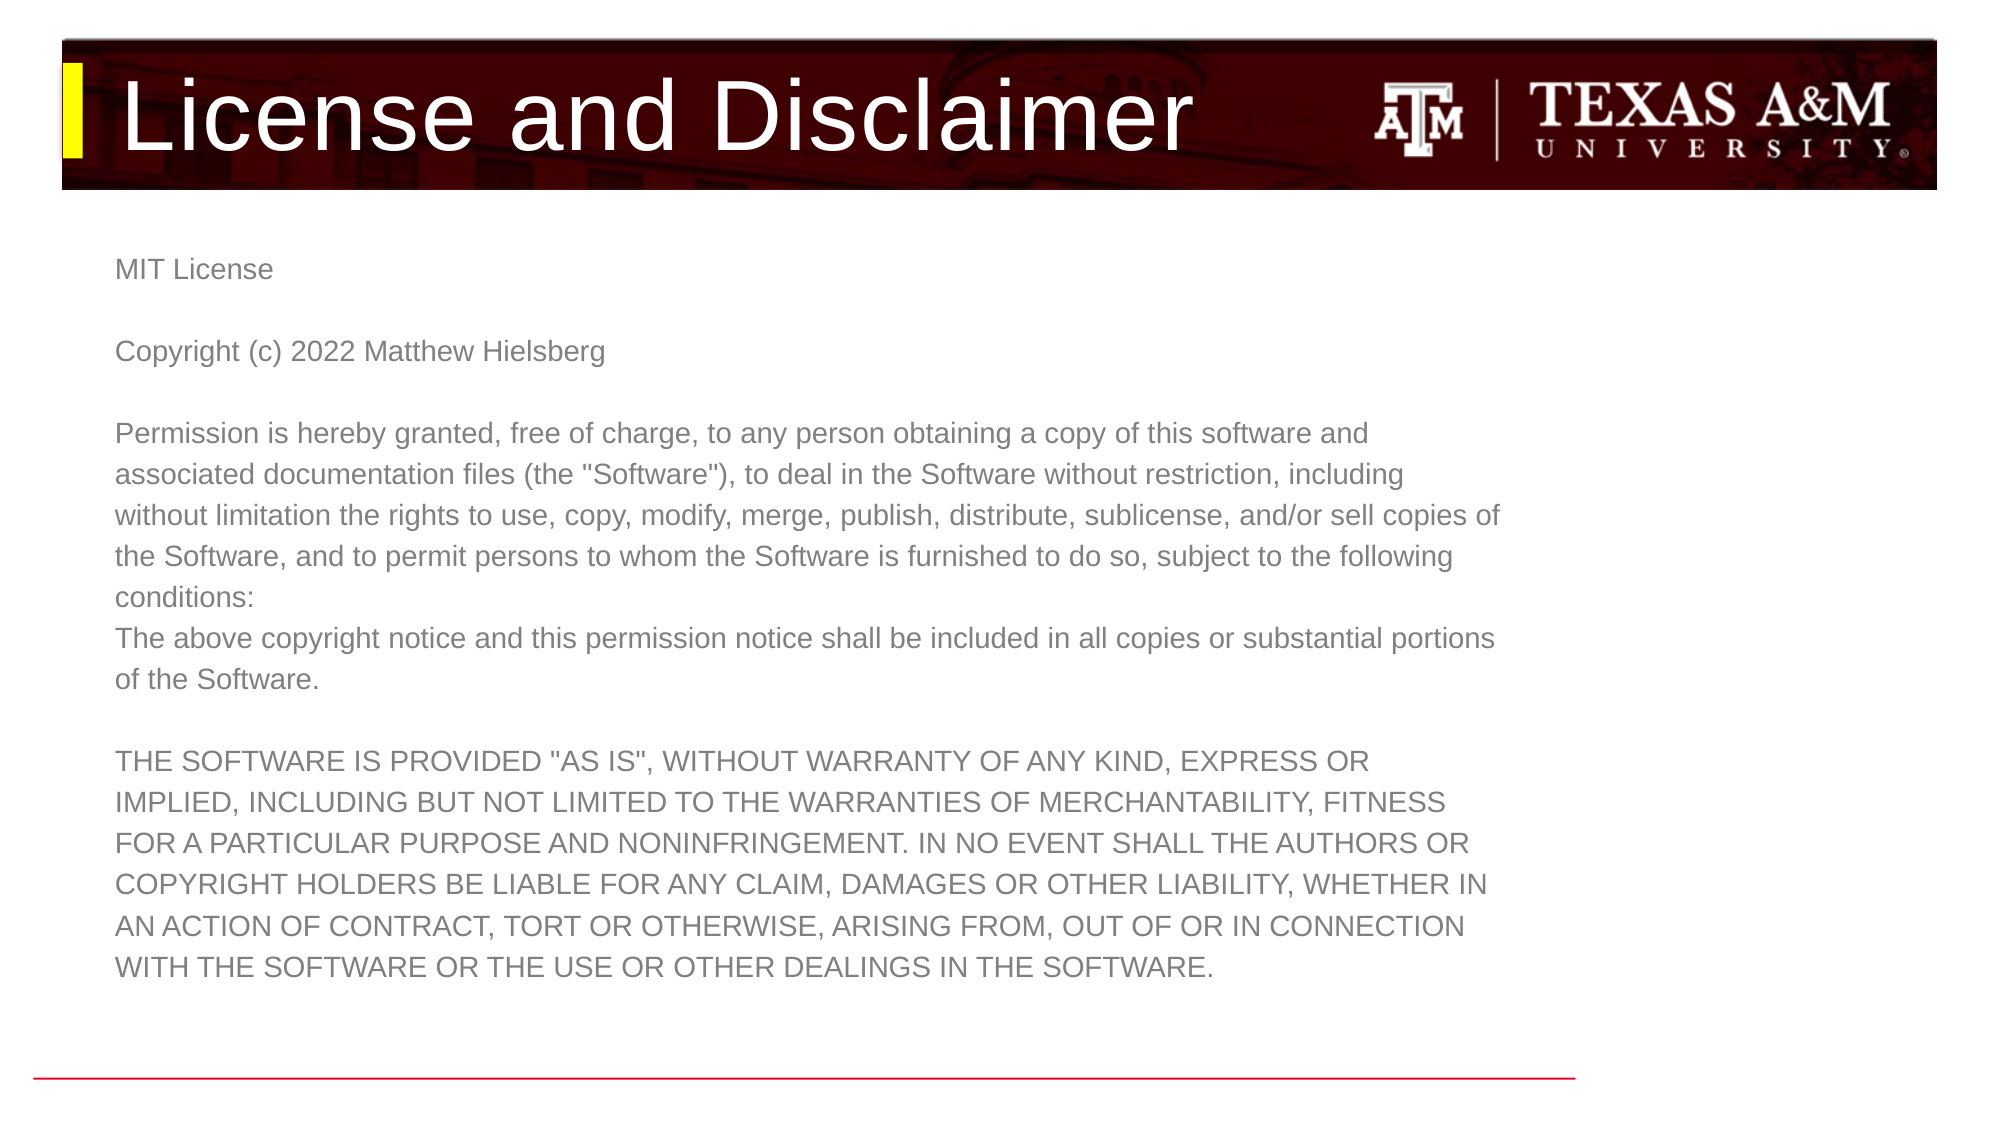

# License and Disclaimer
MIT License

Copyright (c) 2022 Matthew Hielsberg

Permission is hereby granted, free of charge, to any person obtaining a copy of this software and
associated documentation files (the "Software"), to deal in the Software without restriction, including
without limitation the rights to use, copy, modify, merge, publish, distribute, sublicense, and/or sell copies of
the Software, and to permit persons to whom the Software is furnished to do so, subject to the following
conditions:
The above copyright notice and this permission notice shall be included in all copies or substantial portions
of the Software.

THE SOFTWARE IS PROVIDED "AS IS", WITHOUT WARRANTY OF ANY KIND, EXPRESS OR
IMPLIED, INCLUDING BUT NOT LIMITED TO THE WARRANTIES OF MERCHANTABILITY, FITNESS
FOR A PARTICULAR PURPOSE AND NONINFRINGEMENT. IN NO EVENT SHALL THE AUTHORS OR
COPYRIGHT HOLDERS BE LIABLE FOR ANY CLAIM, DAMAGES OR OTHER LIABILITY, WHETHER IN
AN ACTION OF CONTRACT, TORT OR OTHERWISE, ARISING FROM, OUT OF OR IN CONNECTION
WITH THE SOFTWARE OR THE USE OR OTHER DEALINGS IN THE SOFTWARE.